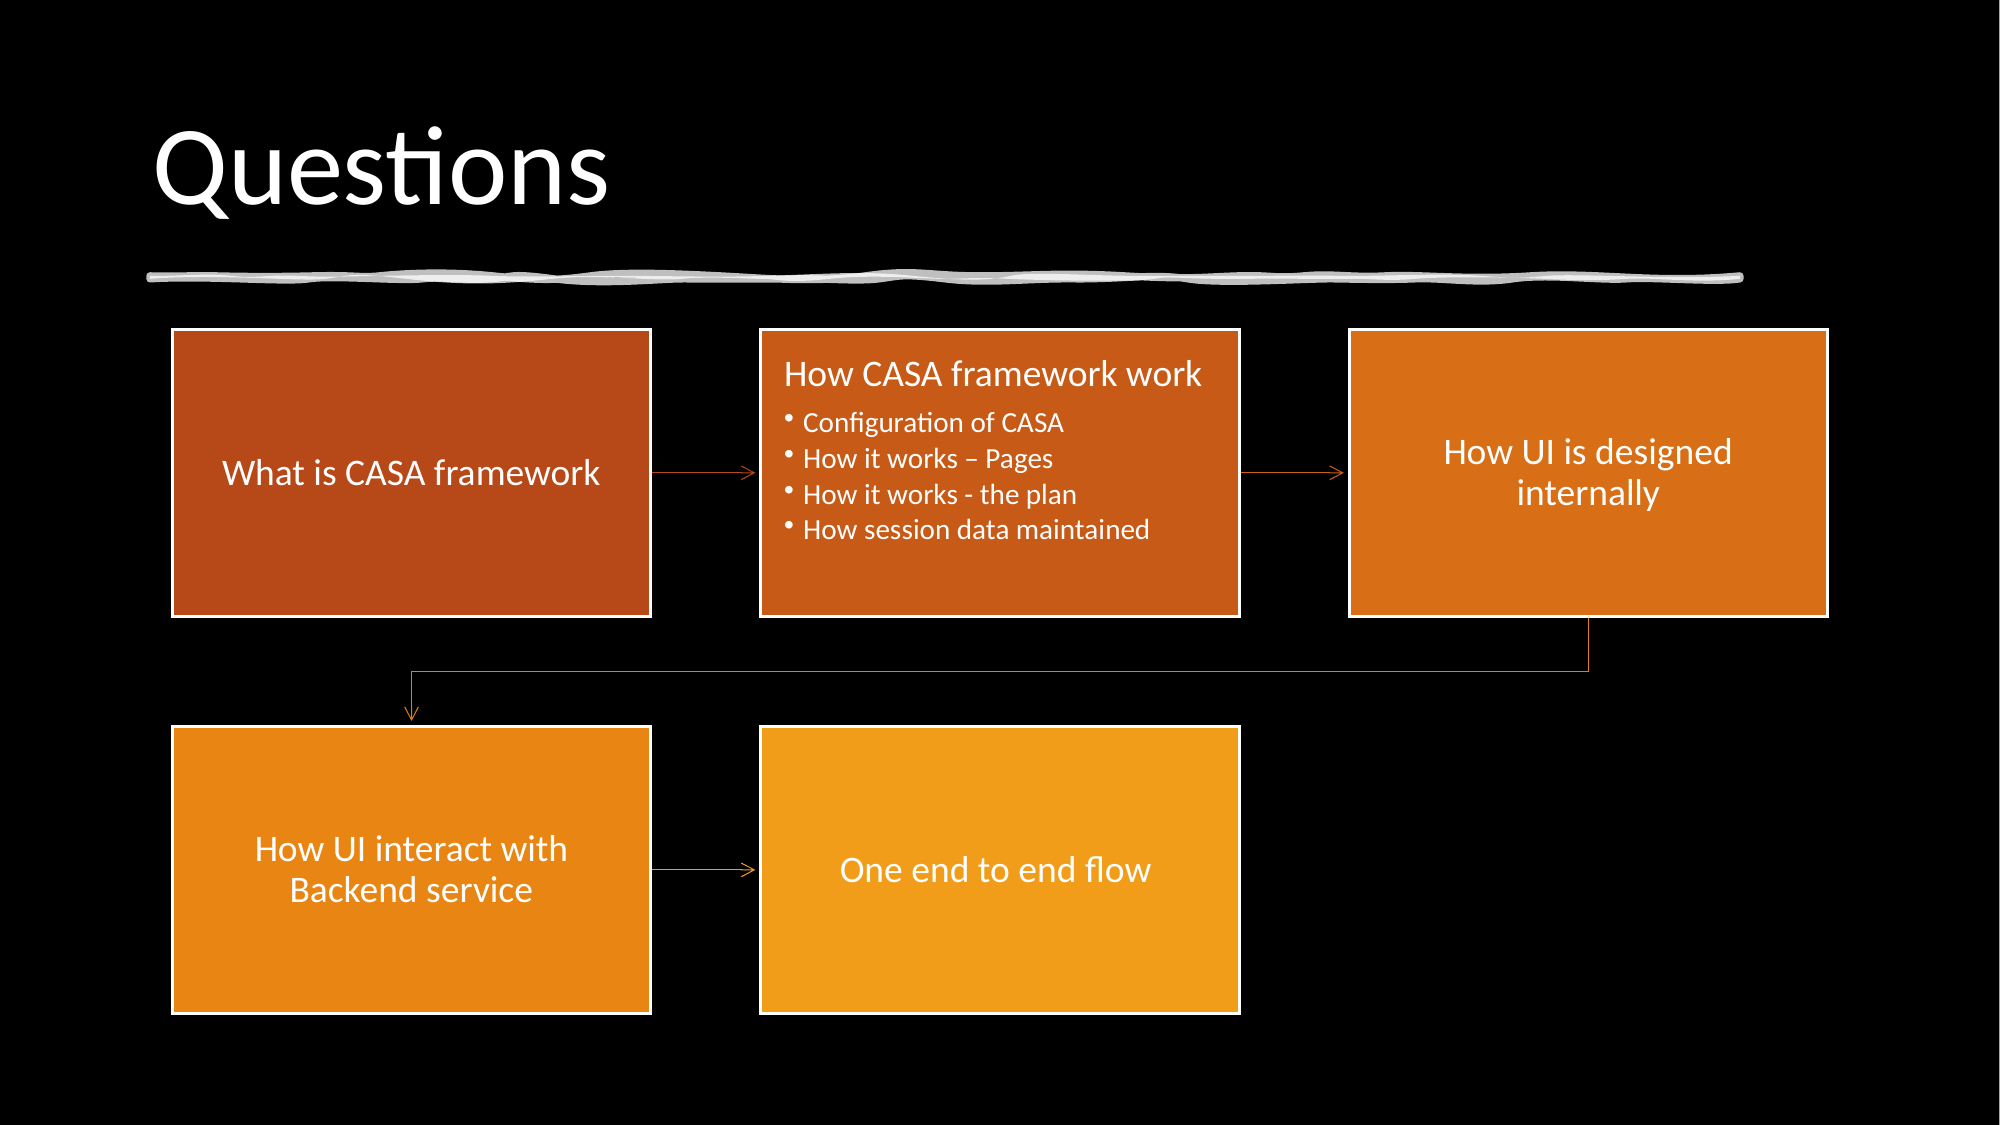

Questions

What is CASA framework

How CASA framework work
Configuration of CASA
How it works – Pages
How it works - the plan
How session data maintained

How UI is designed internally

How UI interact with Backend service
One end to end flow